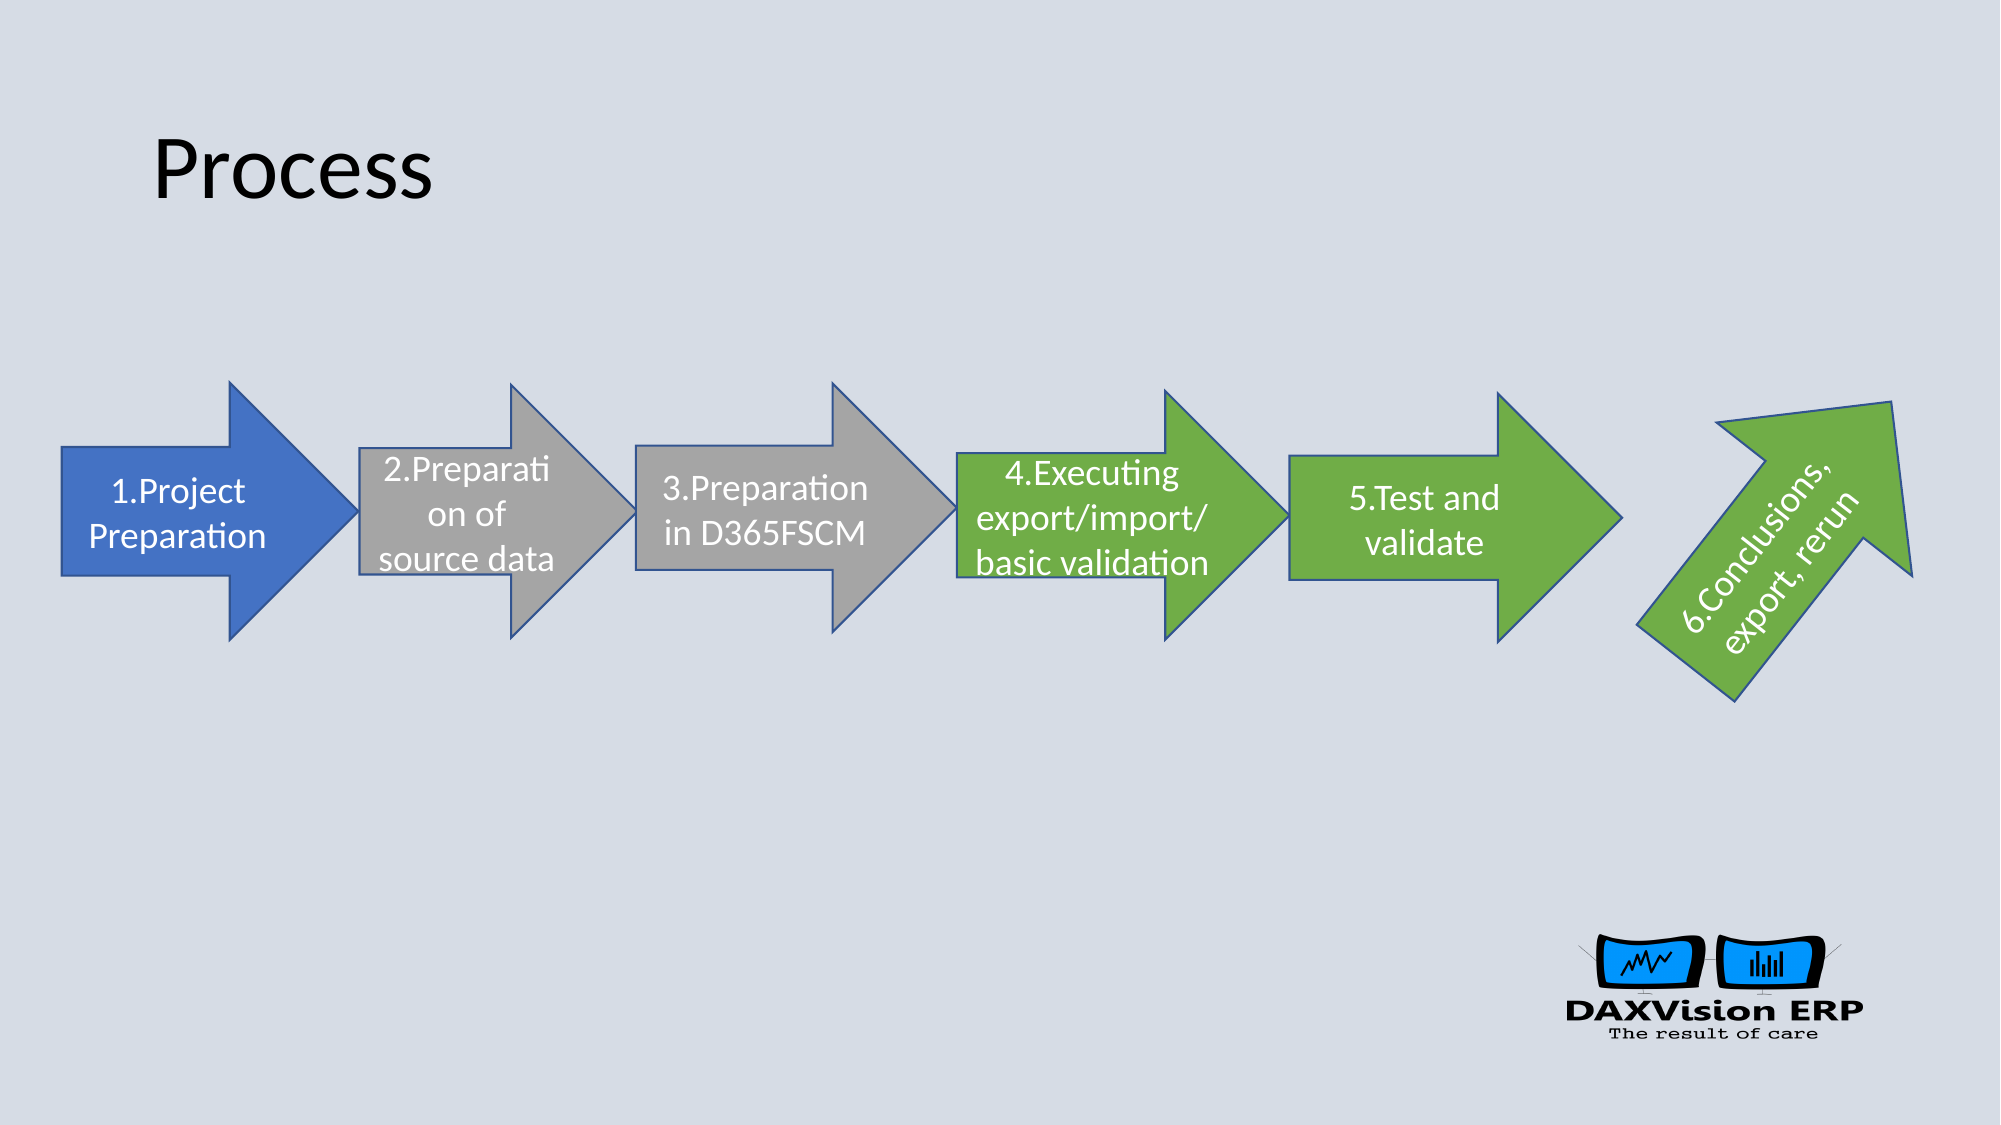

# Process

1.Project Preparation
3.Preparation in D365FSCM
2.Preparation of source data
4.Executing export/import/basic validation
5.Test and validate
6.Conclusions, export, rerun